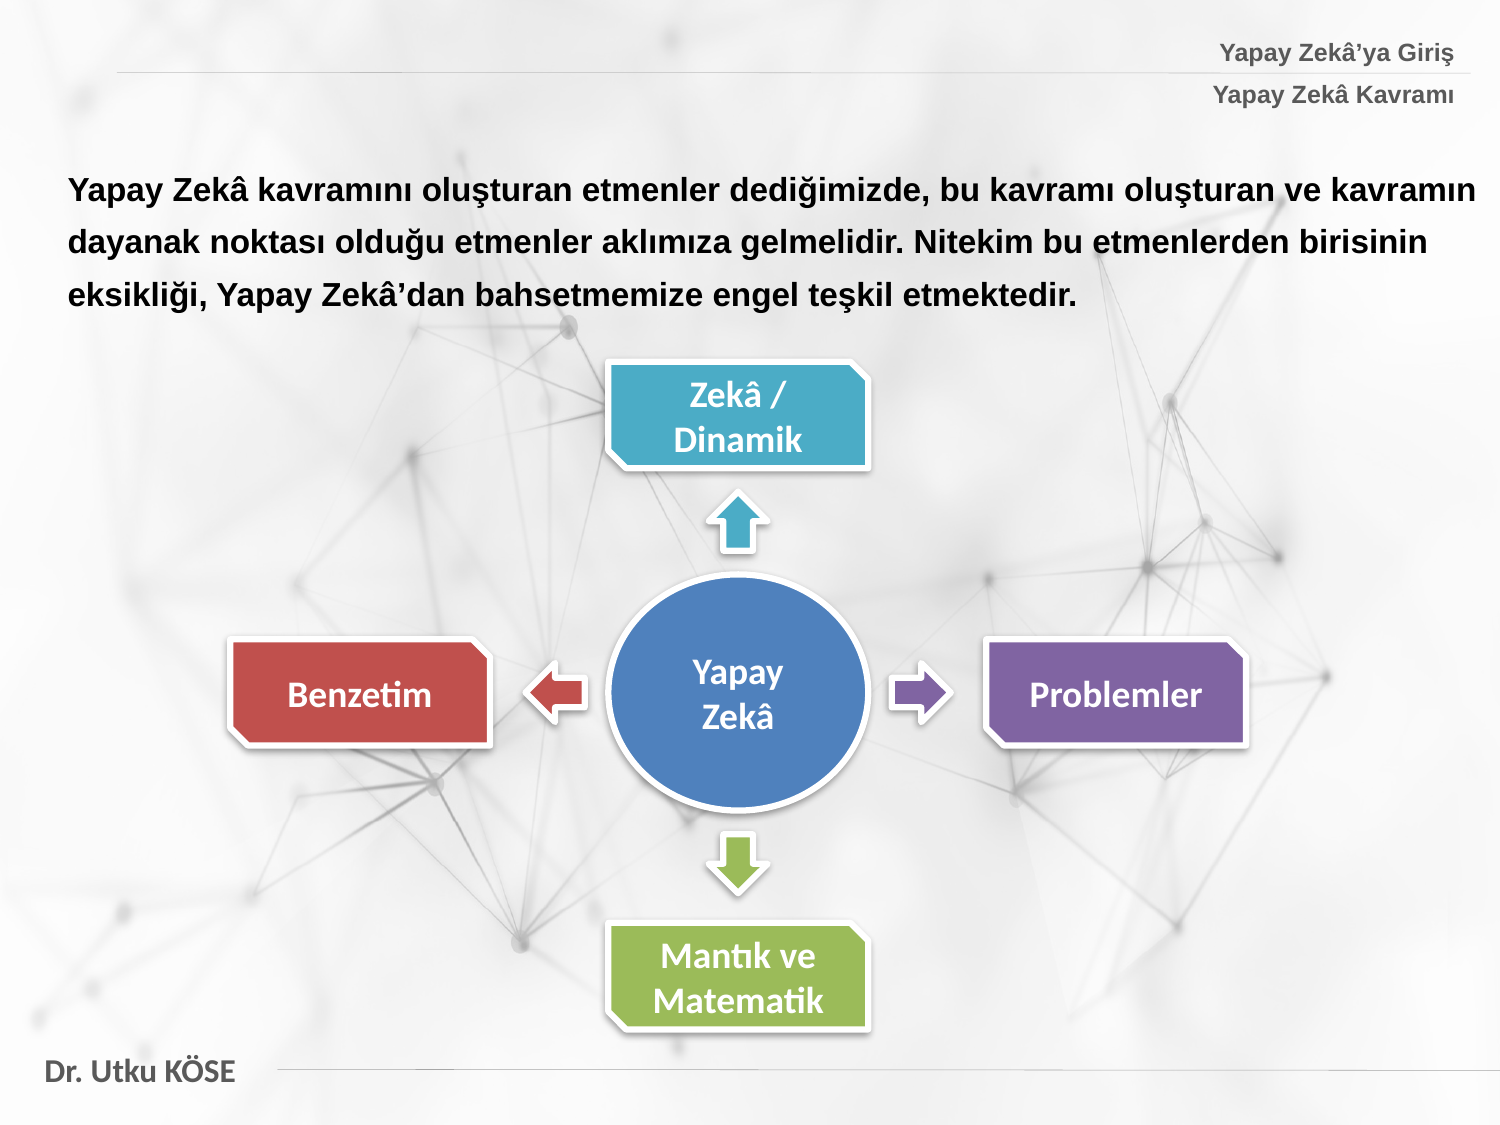

Yapay Zekâ’ya Giriş
Yapay Zekâ Kavramı
Yapay Zekâ kavramını oluşturan etmenler dediğimizde, bu kavramı oluşturan ve kavramın
dayanak noktası olduğu etmenler aklımıza gelmelidir. Nitekim bu etmenlerden birisinin
eksikliği, Yapay Zekâ’dan bahsetmemize engel teşkil etmektedir.
Zekâ / Dinamik

Yapay Zekâ
Benzetim
Problemler

Mantık ve Matematik